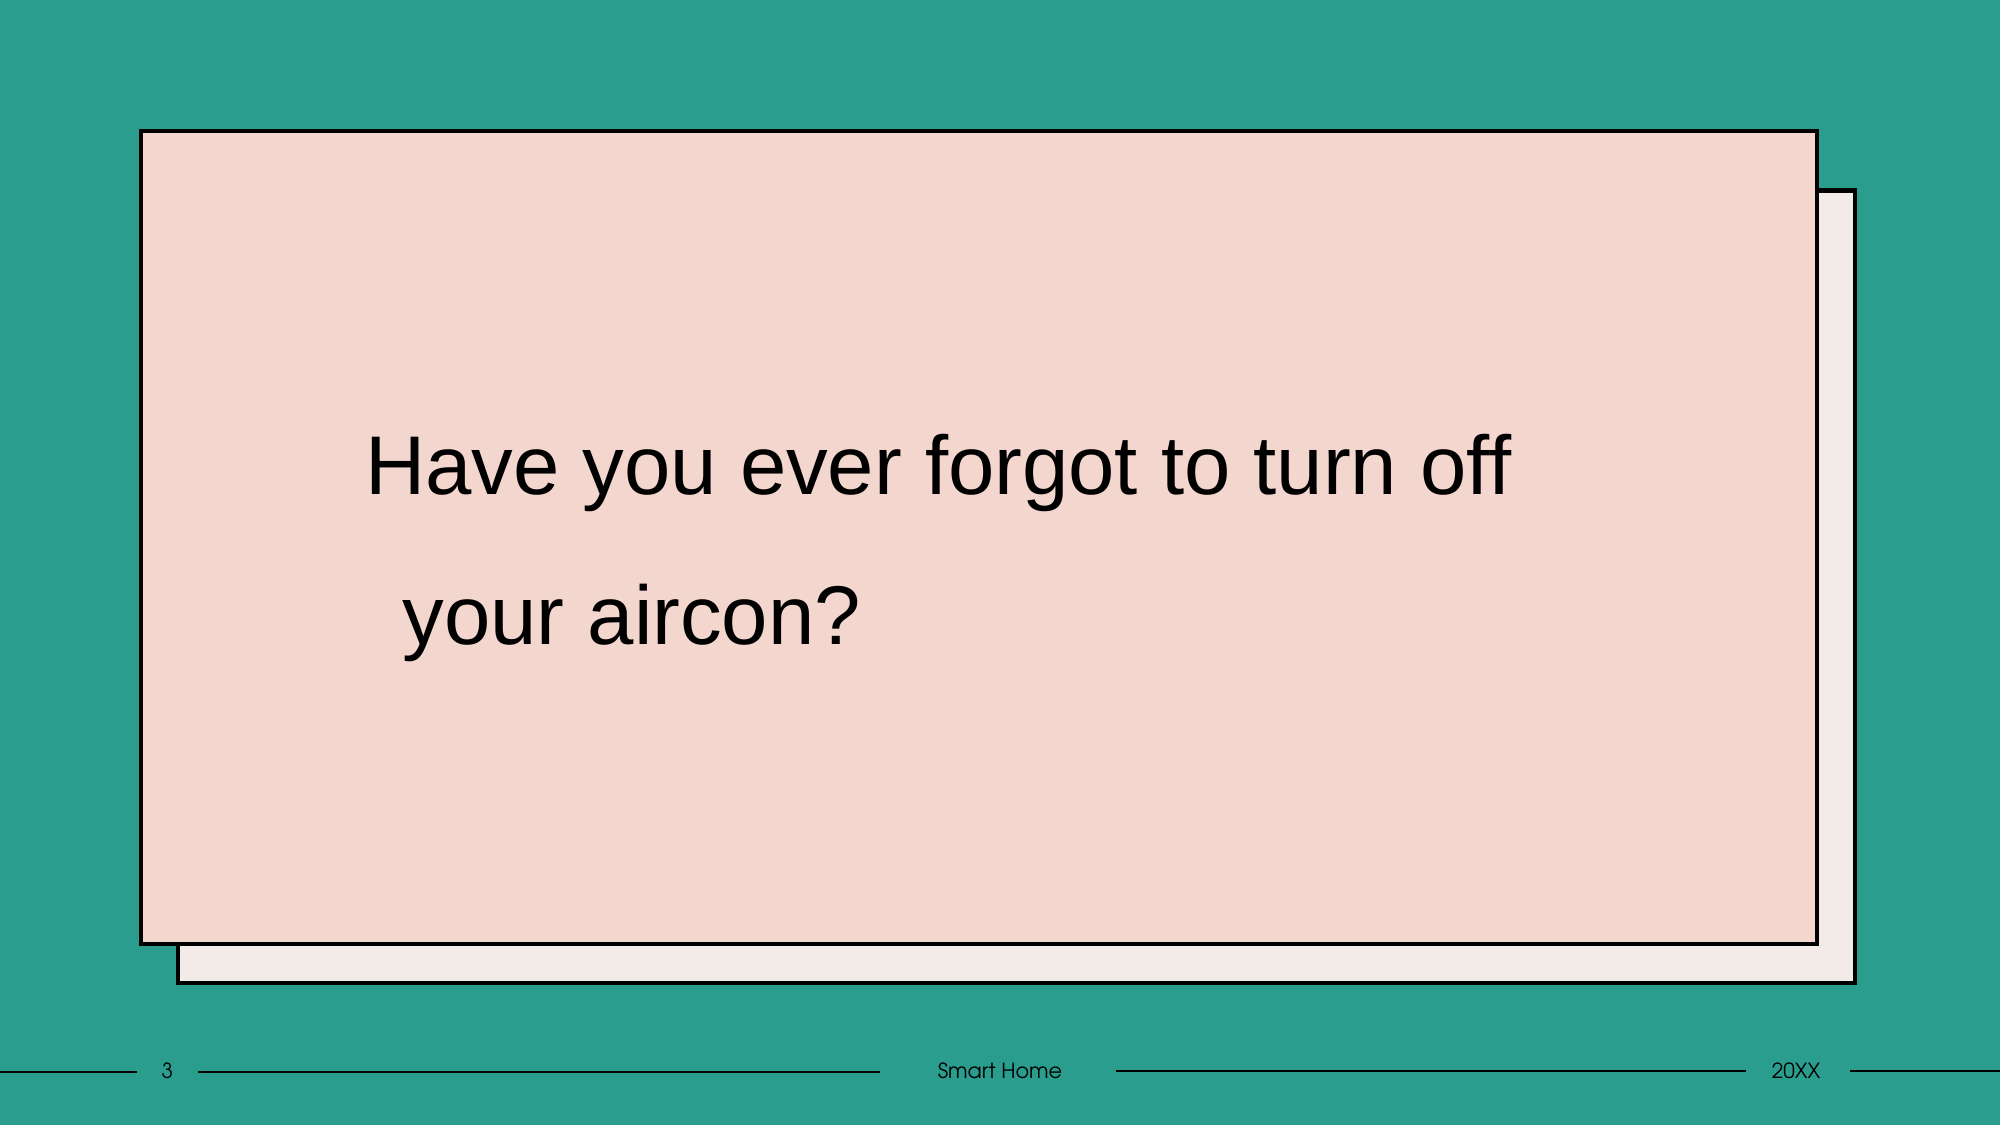

# Have you ever forgot to turn off your aircon?
3
Smart Home
20XX